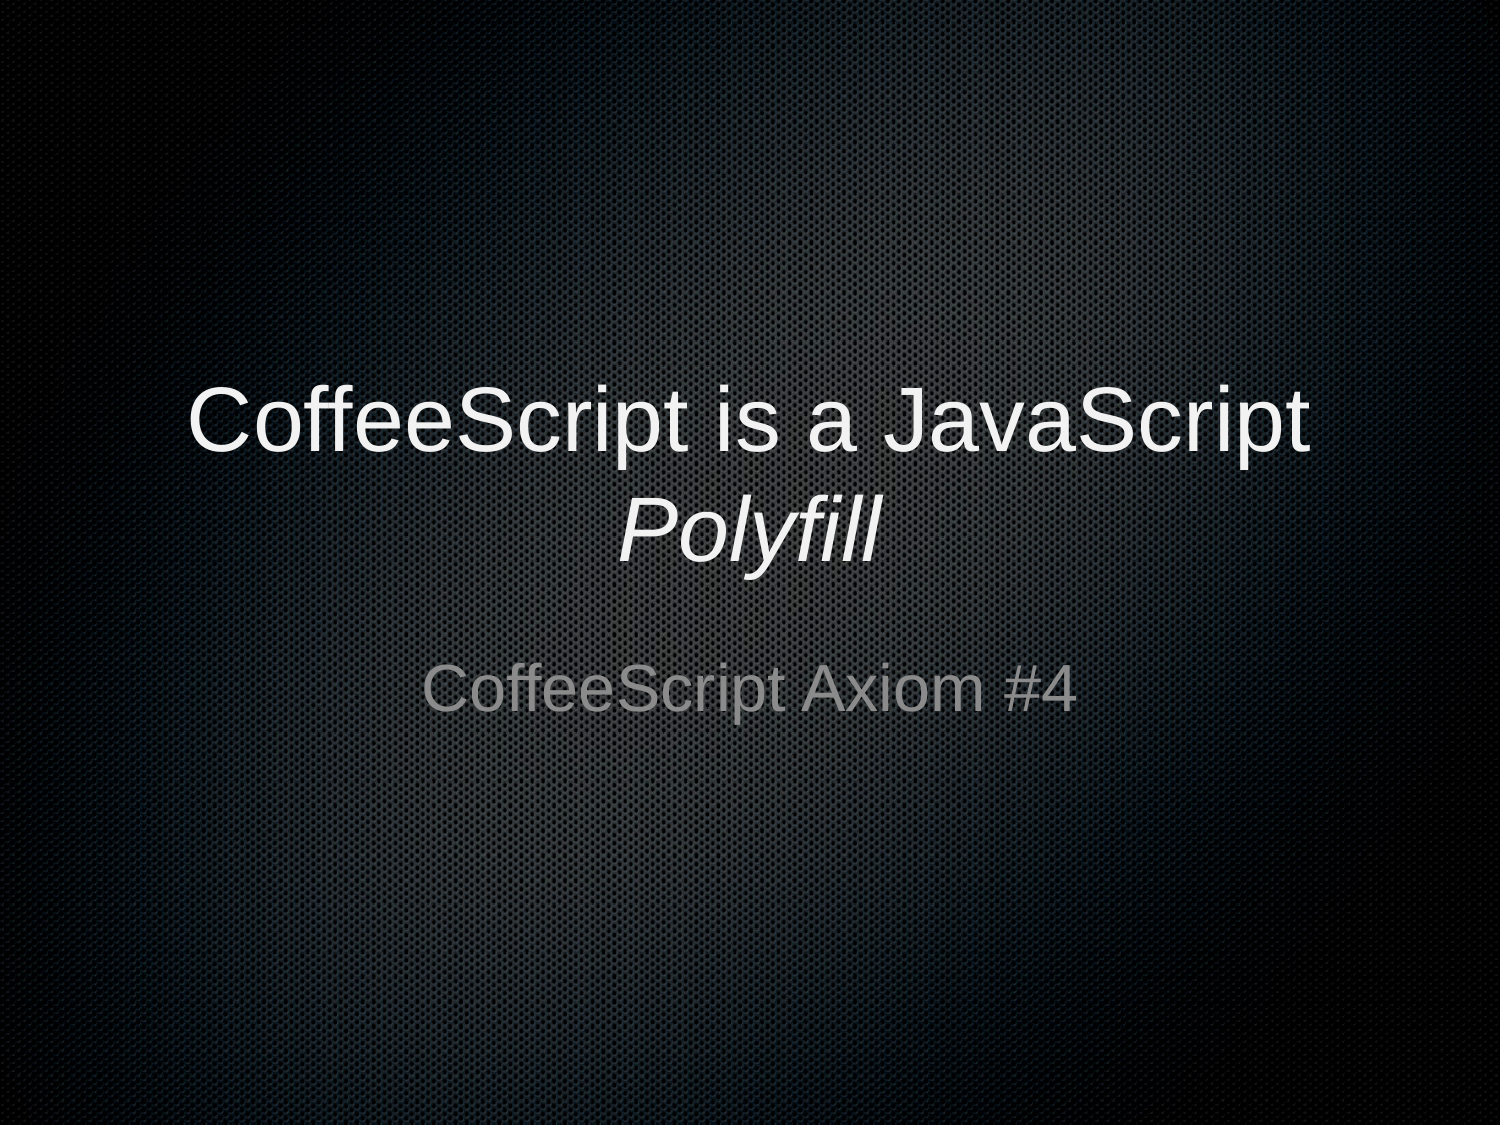

# CoffeeScript is a JavaScript Polyfill
CoffeeScript Axiom #4